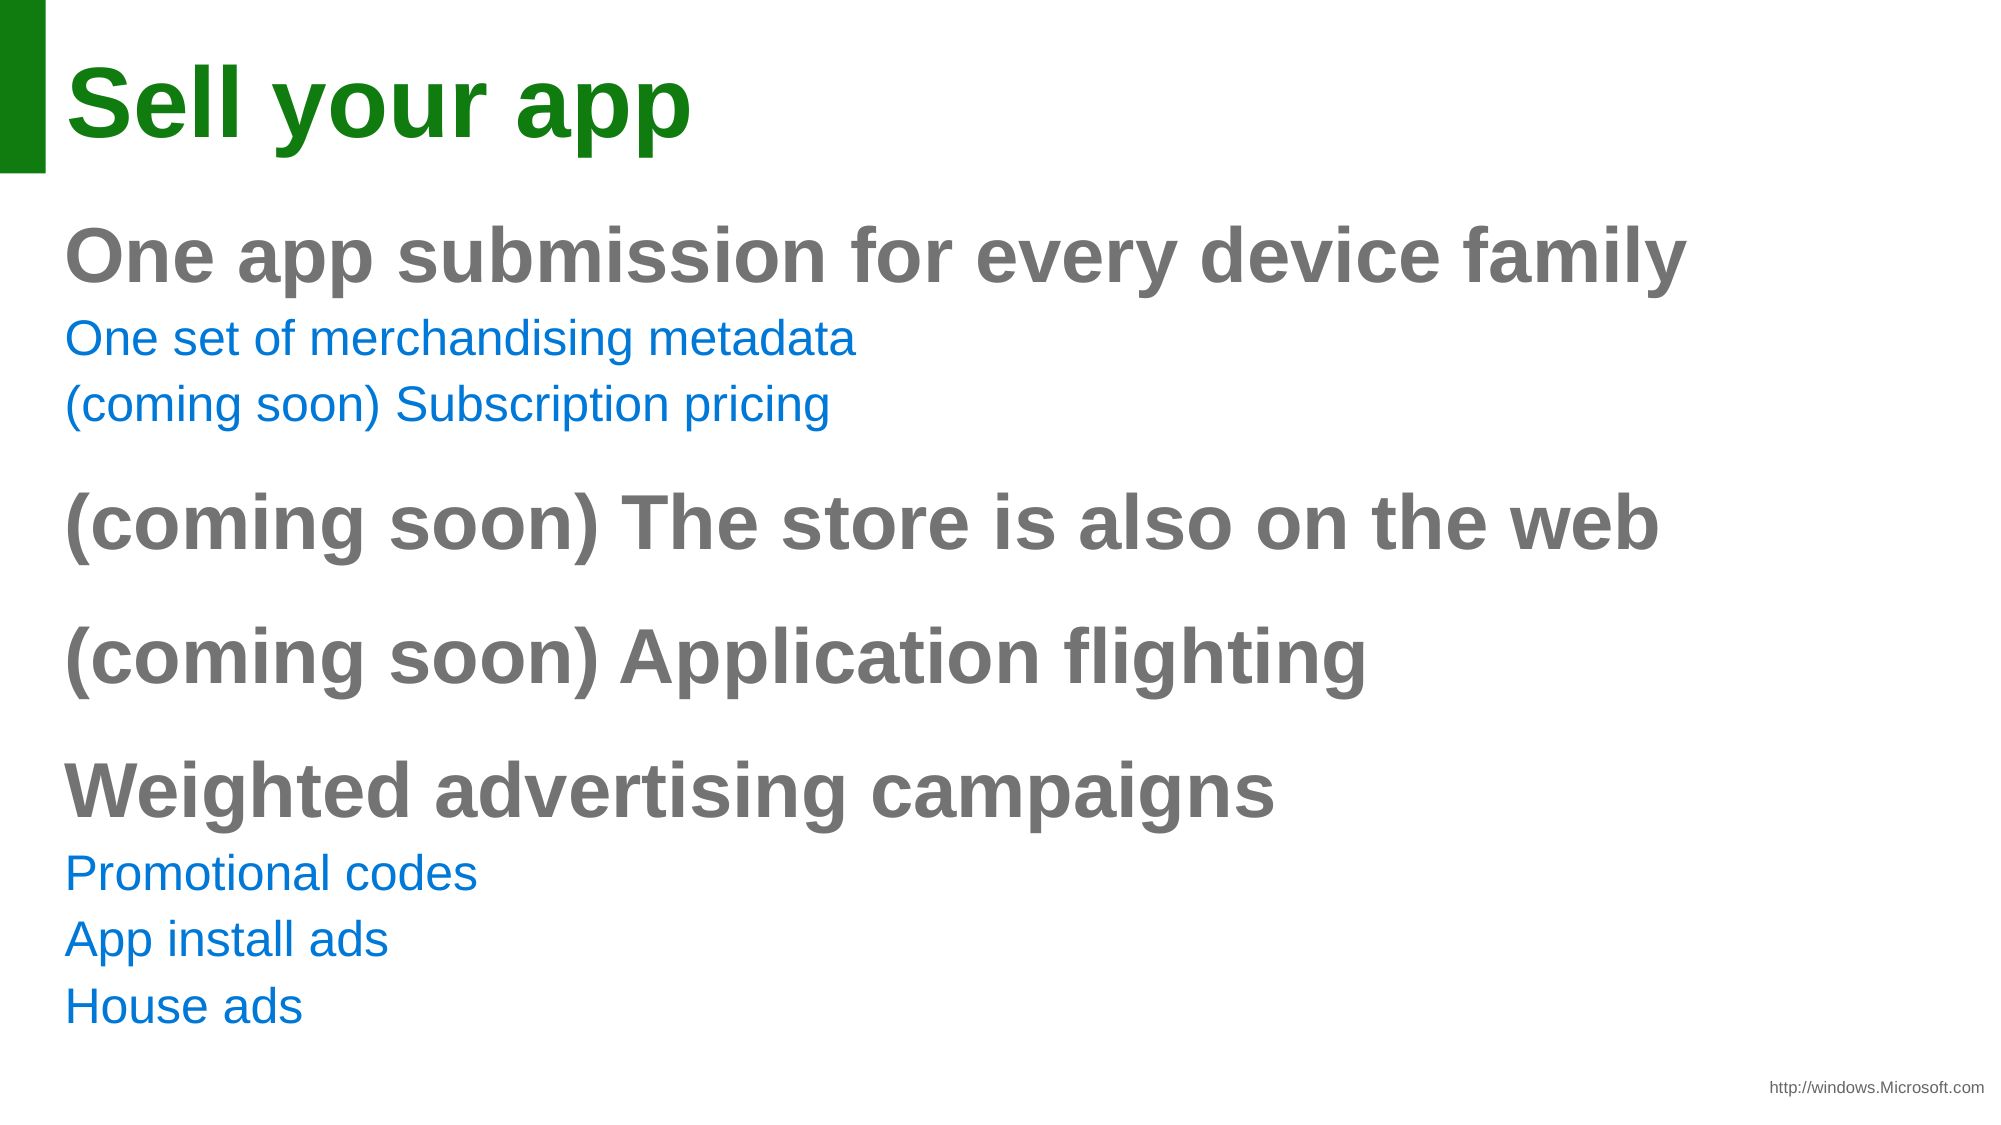

# Sell your app
One app submission for every device family
One set of merchandising metadata
(coming soon) Subscription pricing
(coming soon) The store is also on the web
(coming soon) Application flighting
Weighted advertising campaigns
Promotional codes
App install ads
House ads